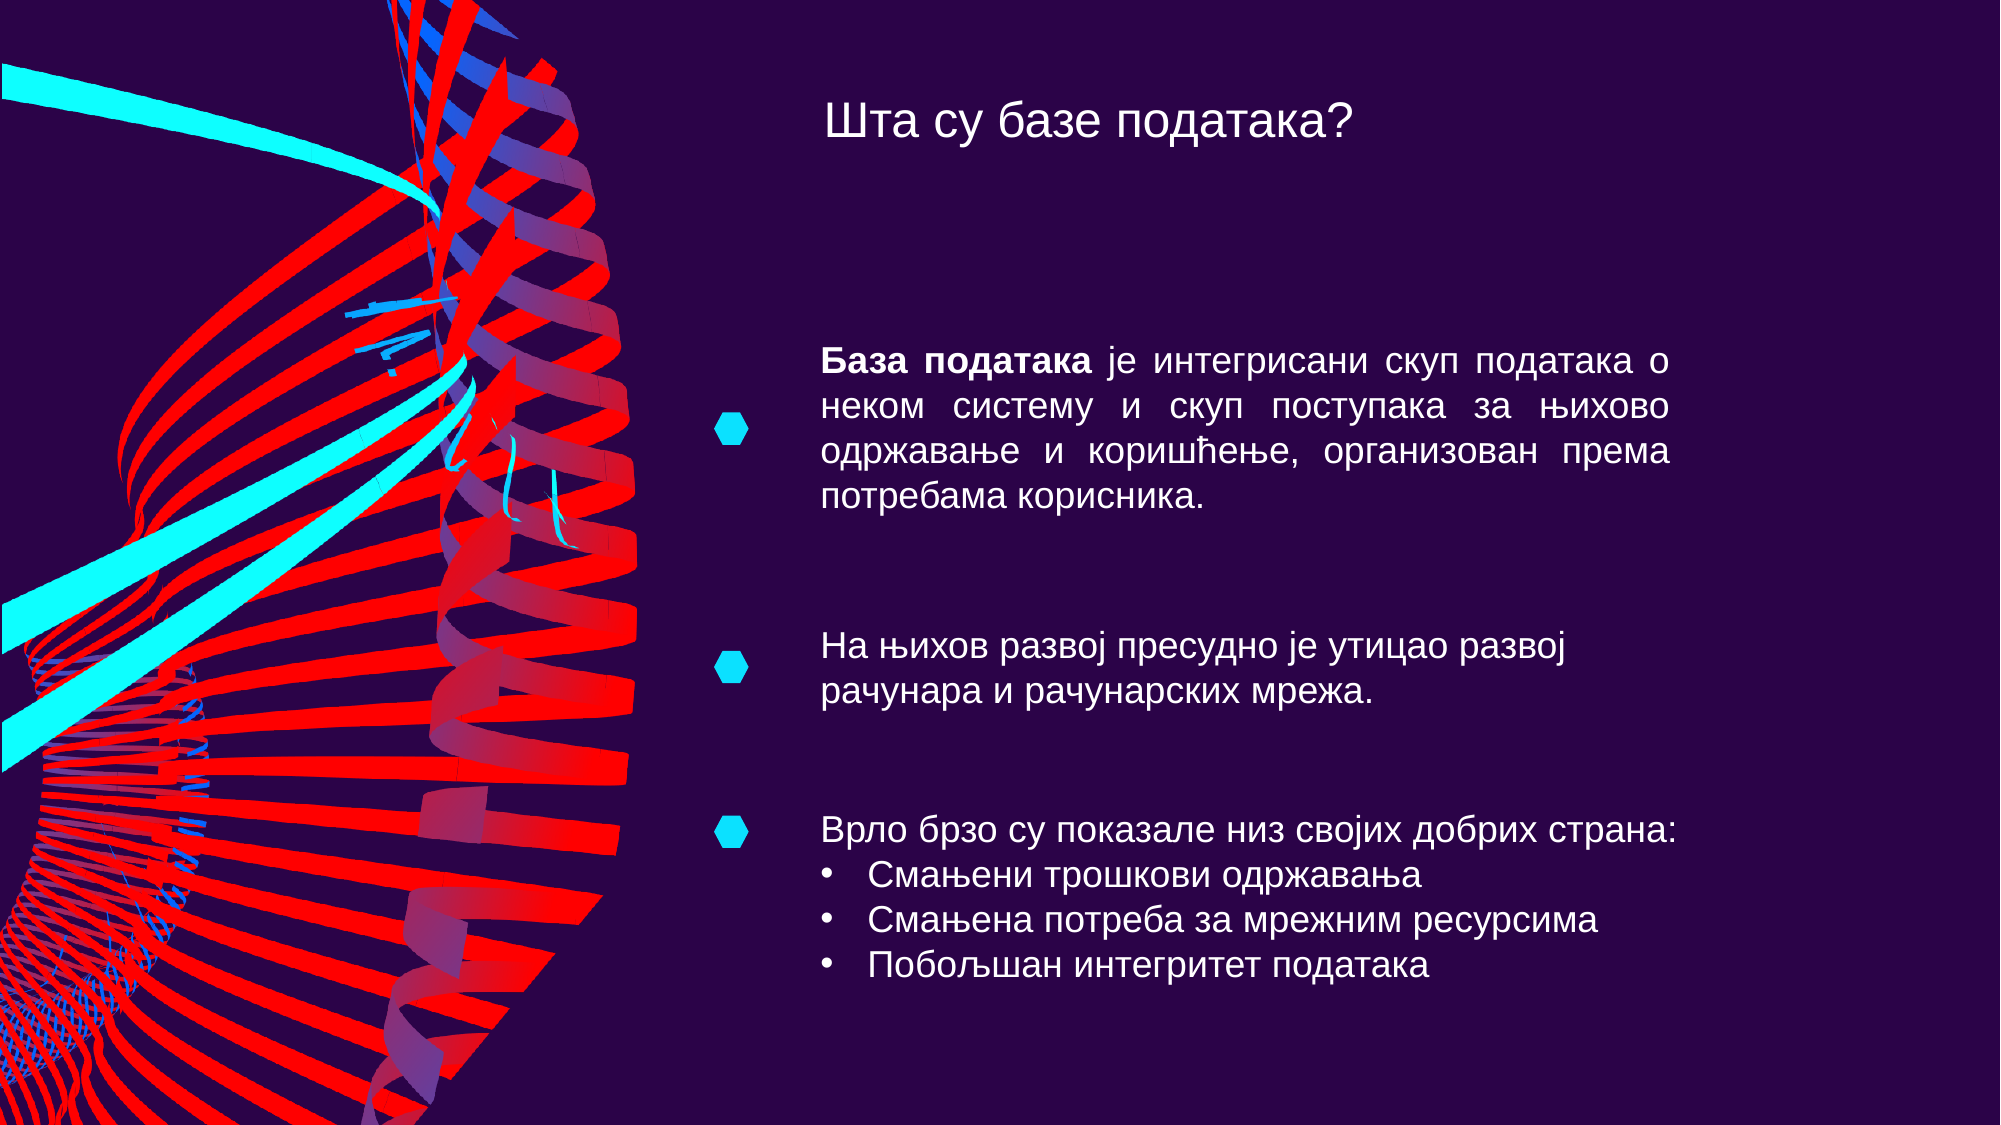

Шта су базе података?
База података је интегрисани скуп података о неком систему и скуп поступака за њихово одржавање и коришћење, организован према потребама корисника.

На њихов развој пресудно је утицао развој рачунара и рачунарских мрежа.

Врло брзо су показале низ својих добрих страна:
Смањени трошкови одржавања
Смањена потреба за мрежним ресурсима
Побољшан интегритет података